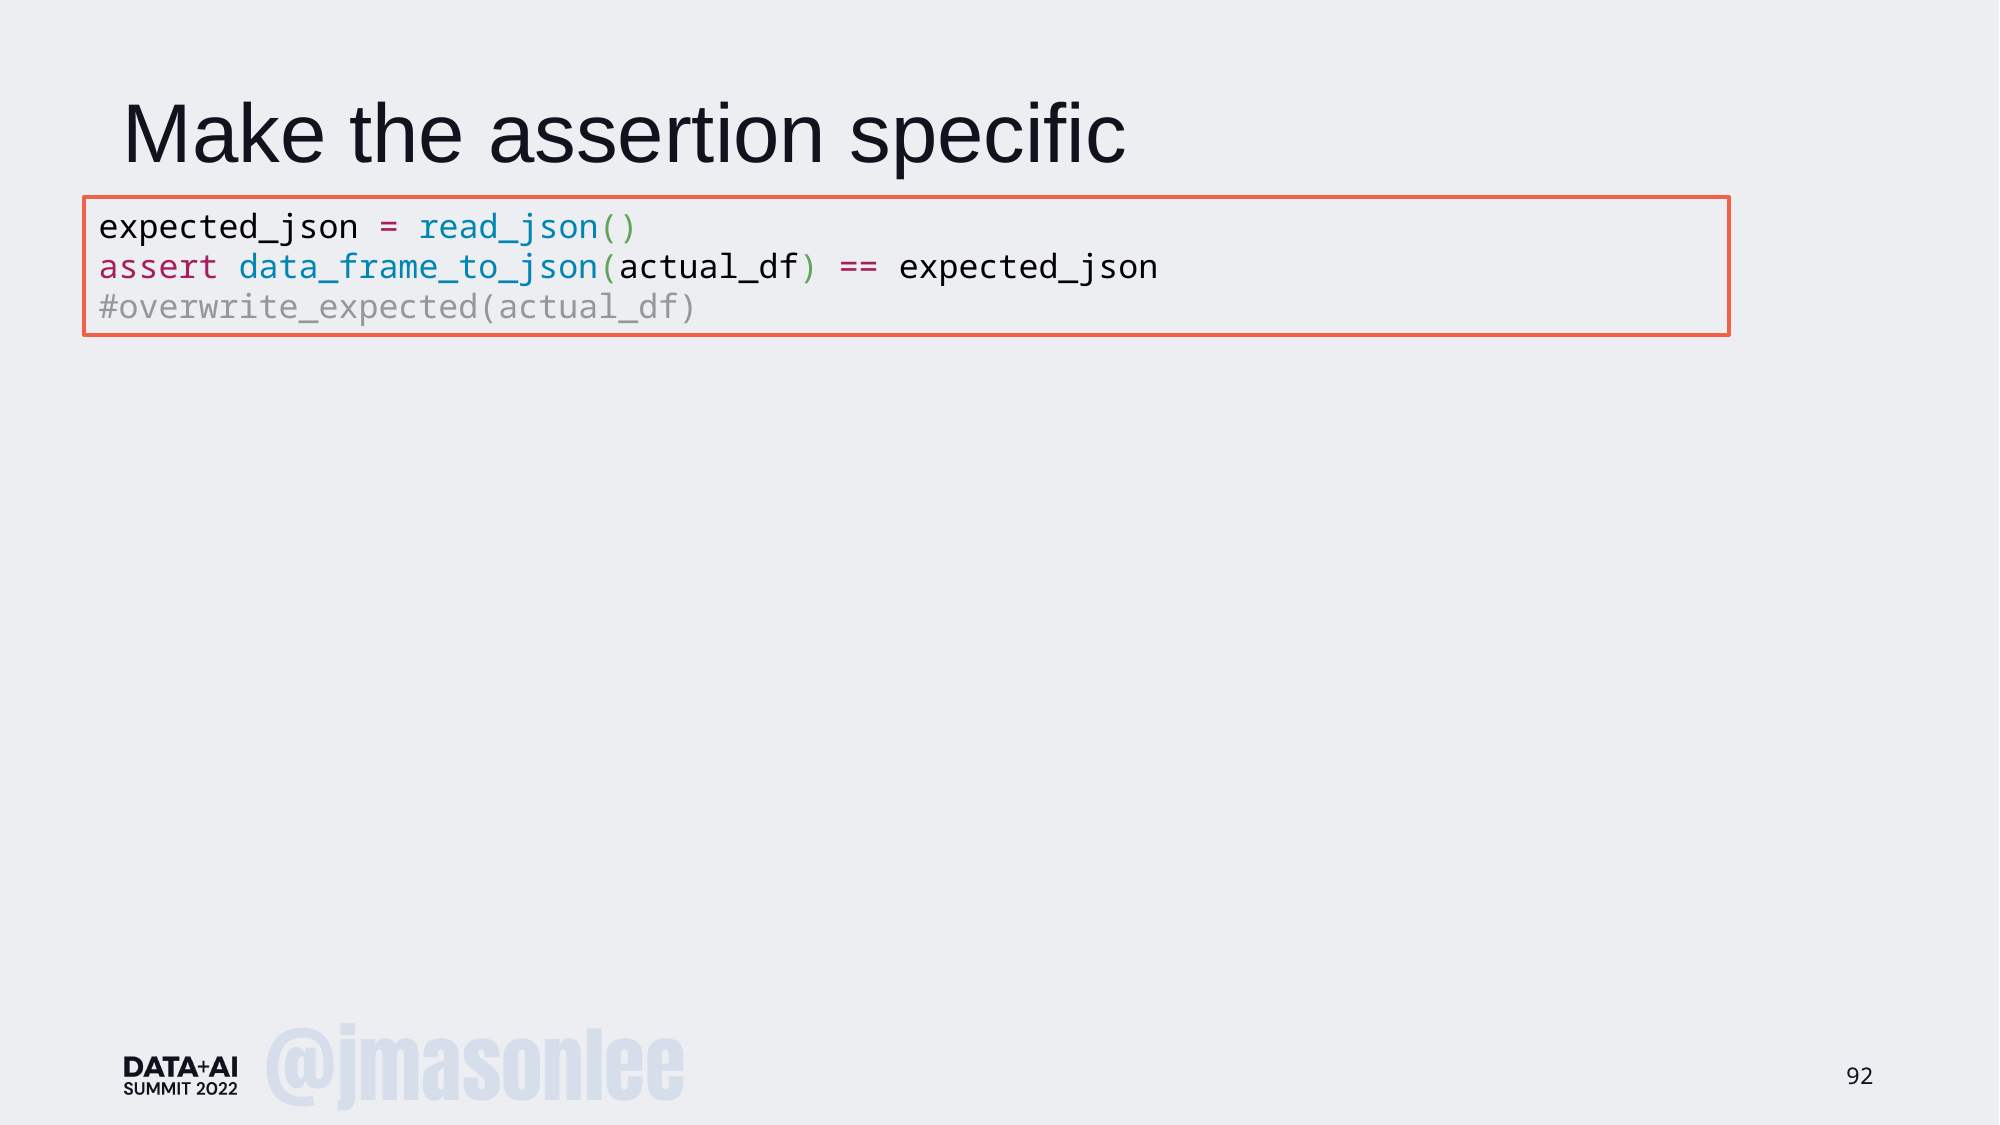

# Make the assertion specific

expected_json = read_json()
assert data_frame_to_json(actual_df) == expected_json
#overwrite_expected(actual_df)
@jmasonlee
92